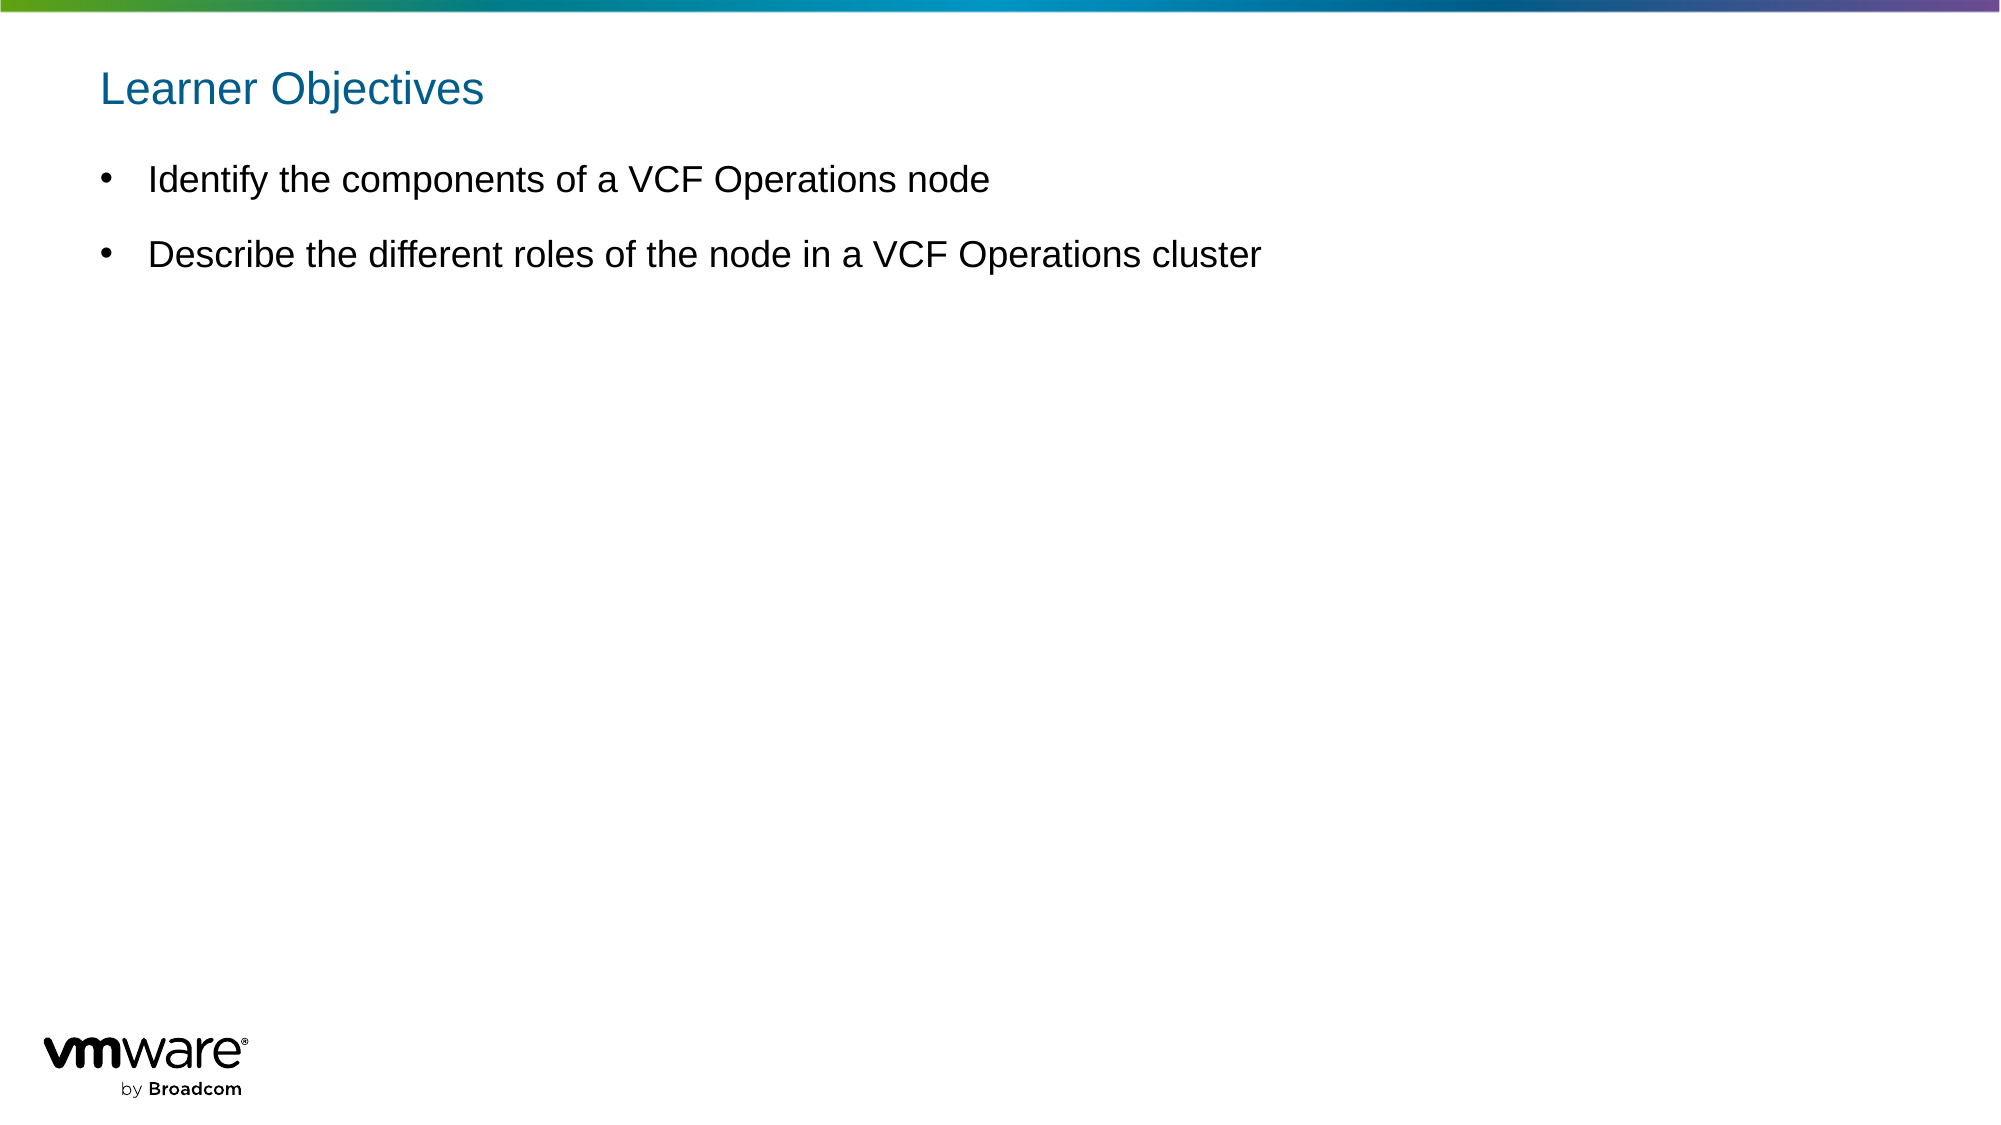

# Learner Objectives
Identify the components of a VCF Operations node
Describe the different roles of the node in a VCF Operations cluster